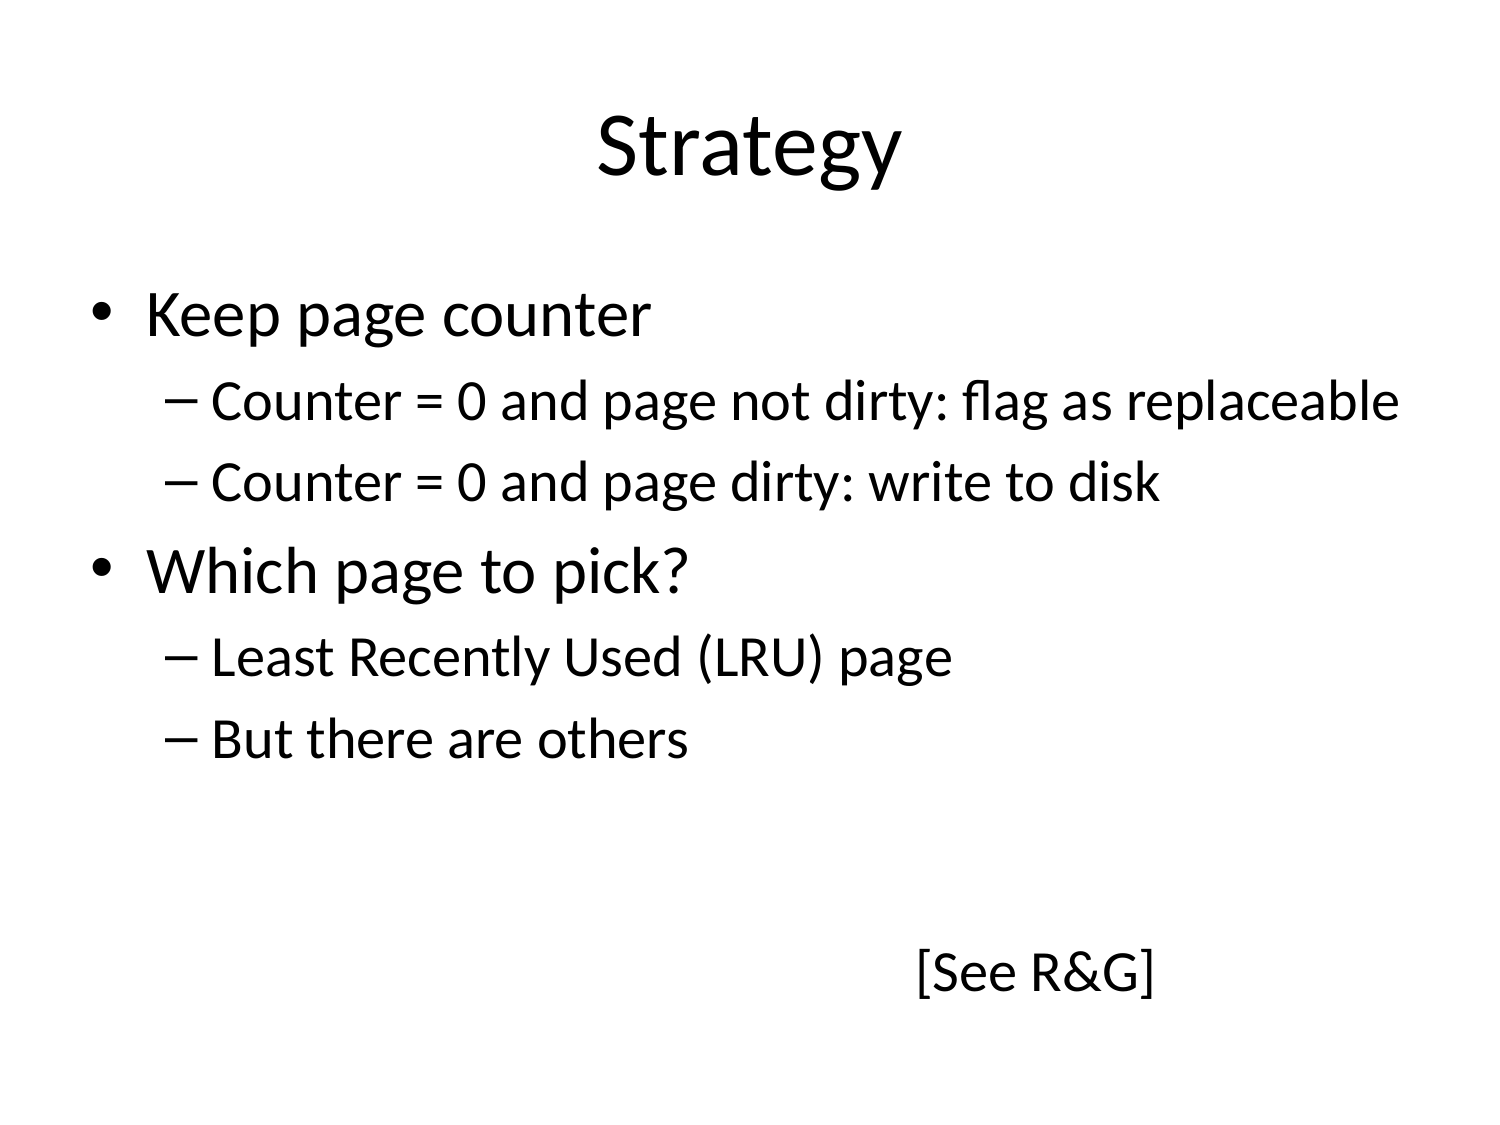

# Strategy
Keep page counter
Counter = 0 and page not dirty: flag as replaceable
Counter = 0 and page dirty: write to disk
Which page to pick?
Least Recently Used (LRU) page
But there are others

													[See R&G]